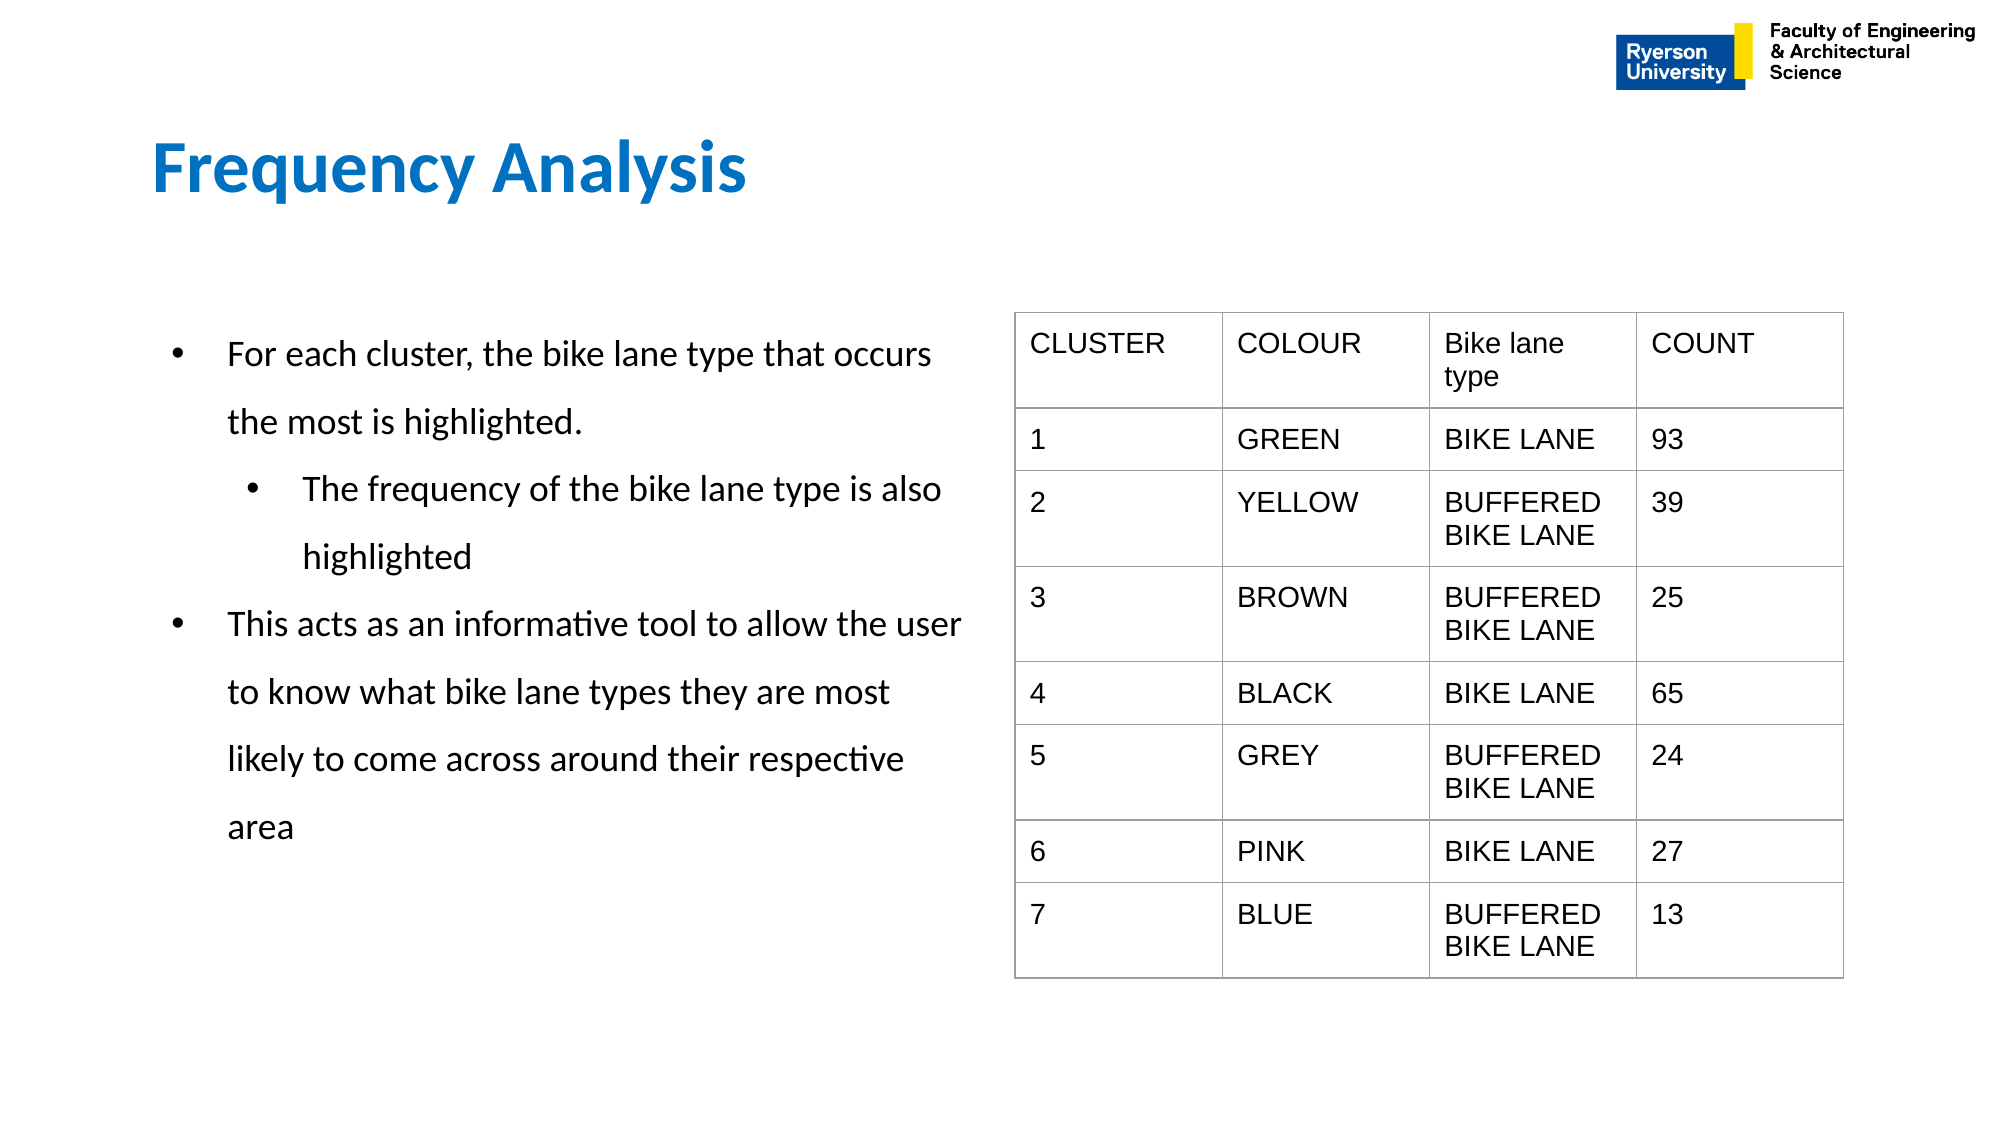

# Frequency Analysis
For each cluster, the bike lane type that occurs the most is highlighted.
The frequency of the bike lane type is also highlighted
This acts as an informative tool to allow the user to know what bike lane types they are most likely to come across around their respective area
| CLUSTER | COLOUR | Bike lane type | COUNT |
| --- | --- | --- | --- |
| 1 | GREEN | BIKE LANE | 93 |
| 2 | YELLOW | BUFFERED BIKE LANE | 39 |
| 3 | BROWN | BUFFERED BIKE LANE | 25 |
| 4 | BLACK | BIKE LANE | 65 |
| 5 | GREY | BUFFERED BIKE LANE | 24 |
| 6 | PINK | BIKE LANE | 27 |
| 7 | BLUE | BUFFERED BIKE LANE | 13 |